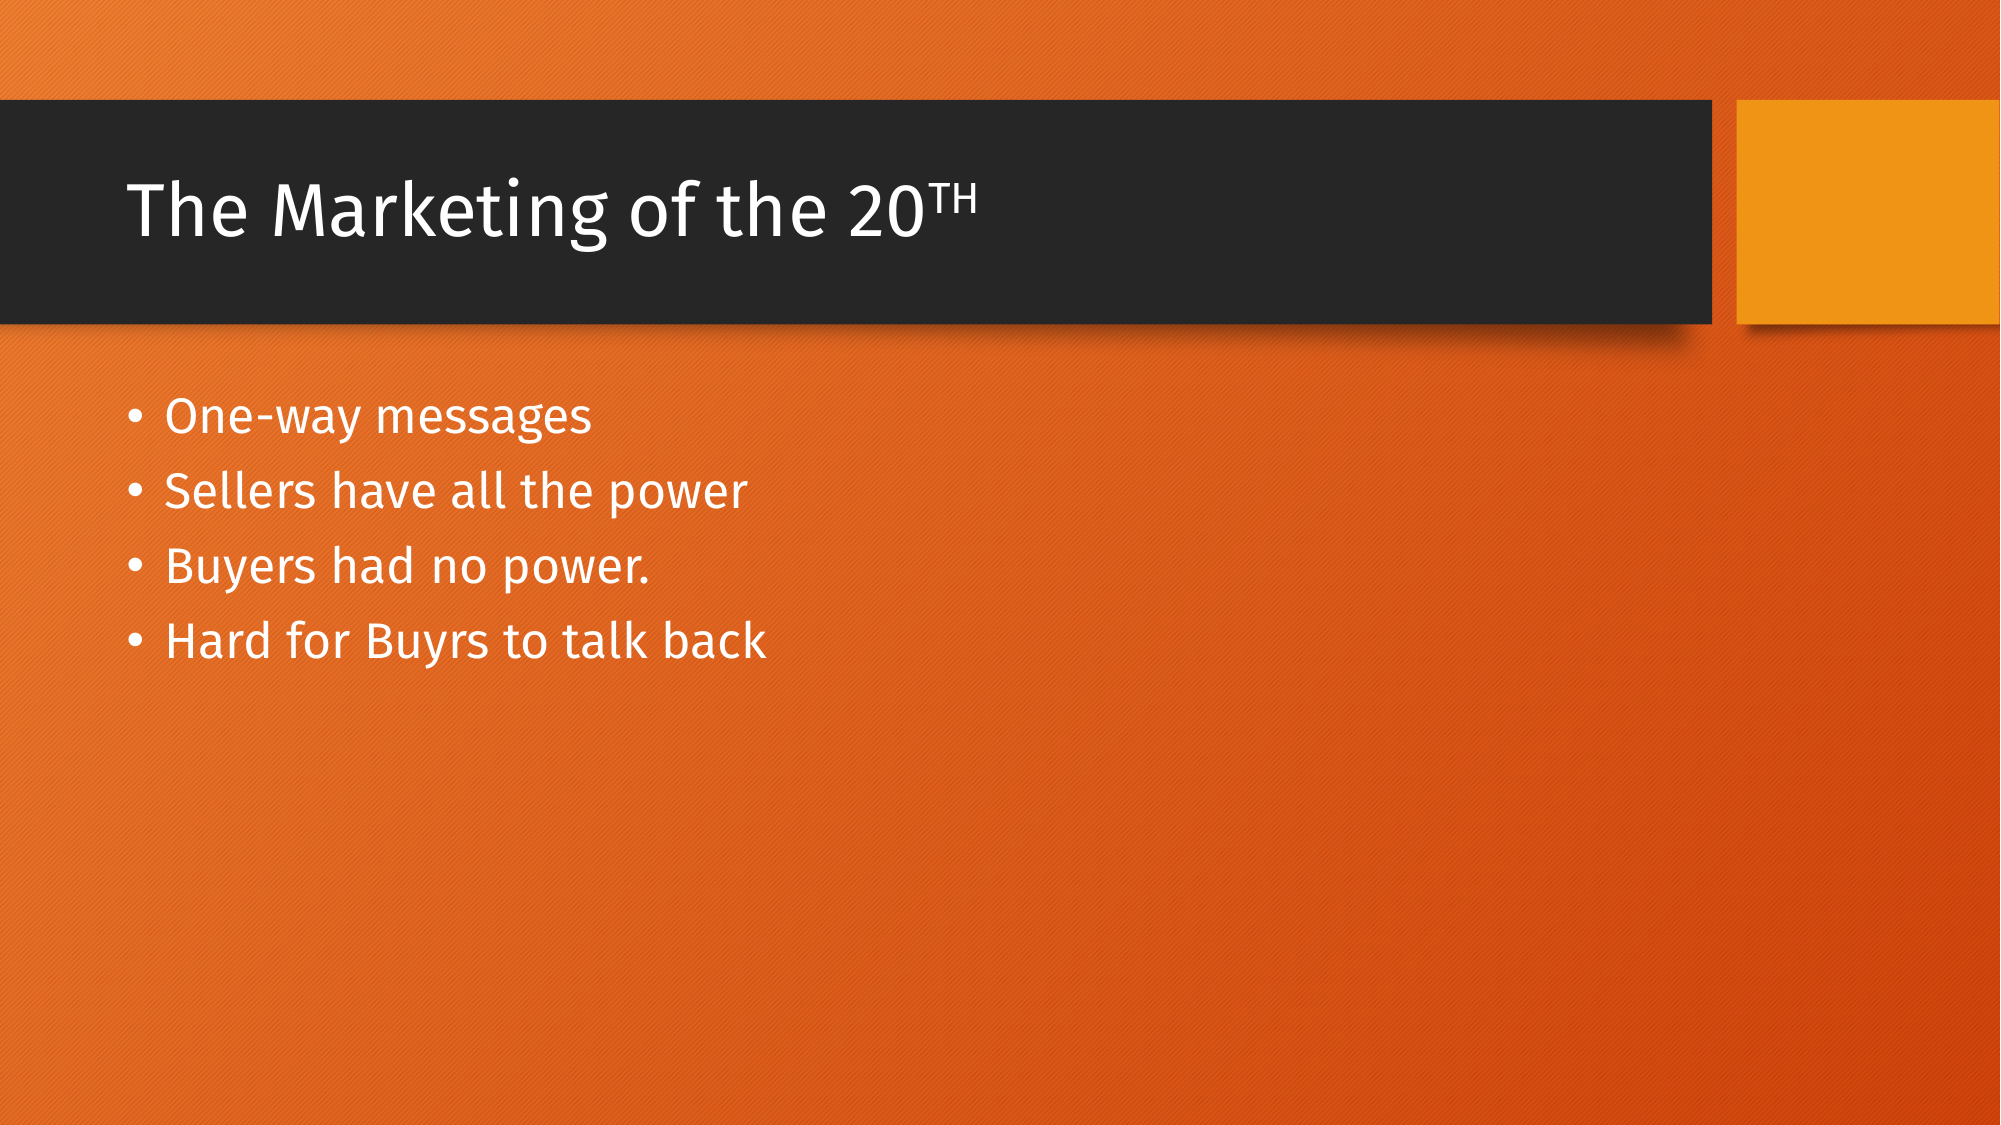

# The Marketing of the 20TH
One-way messages
Sellers have all the power
Buyers had no power.
Hard for Buyrs to talk back